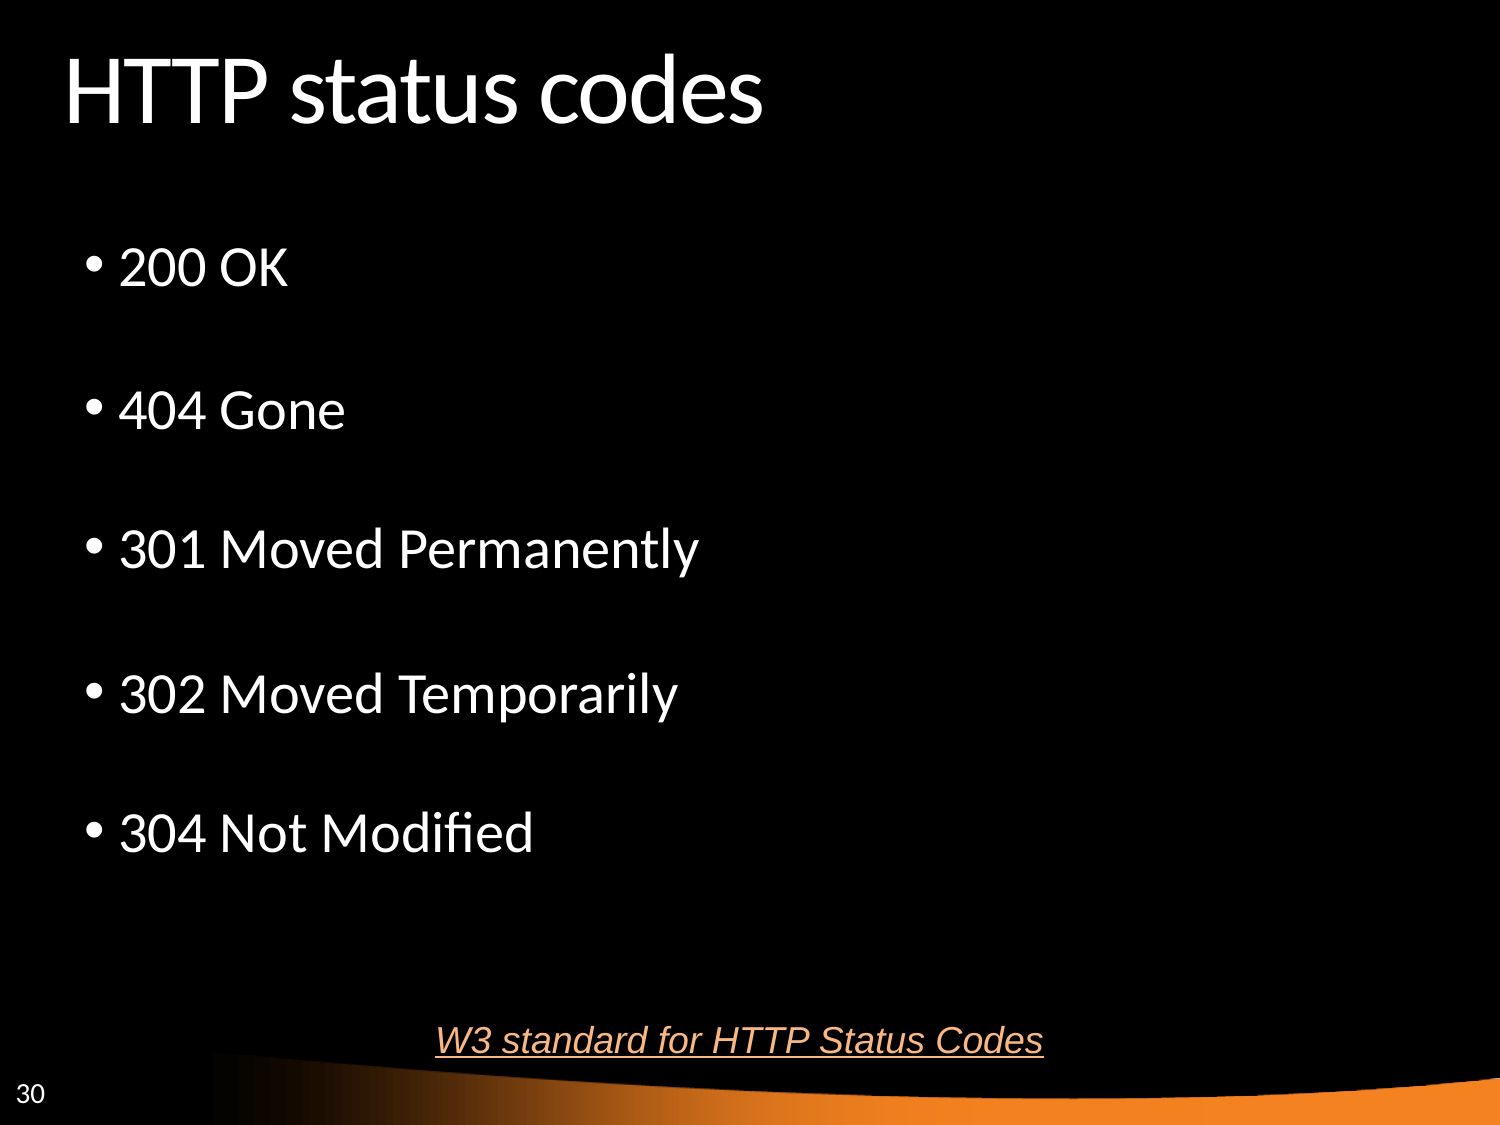

# HTTP status codes
 200 OK
 404 Gone
 301 Moved Permanently
 302 Moved Temporarily
 304 Not Modified
W3 standard for HTTP Status Codes